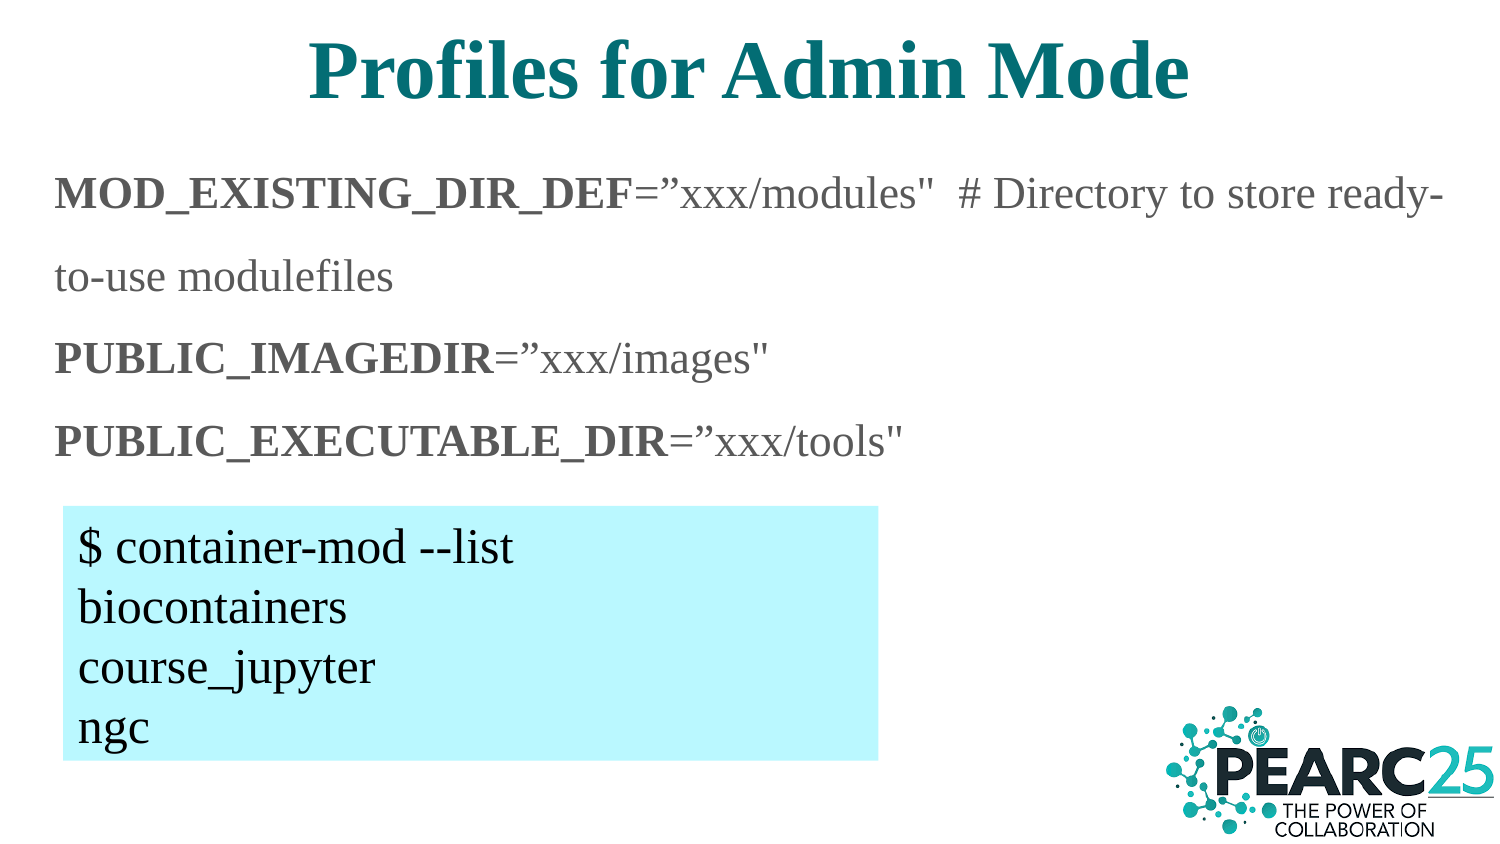

# Profiles for Admin Mode
MOD_EXISTING_DIR_DEF=”xxx/modules"  # Directory to store ready-to-use modulefiles
PUBLIC_IMAGEDIR=”xxx/images"
PUBLIC_EXECUTABLE_DIR=”xxx/tools"
$ container-mod --list
biocontainers
course_jupyter
ngc